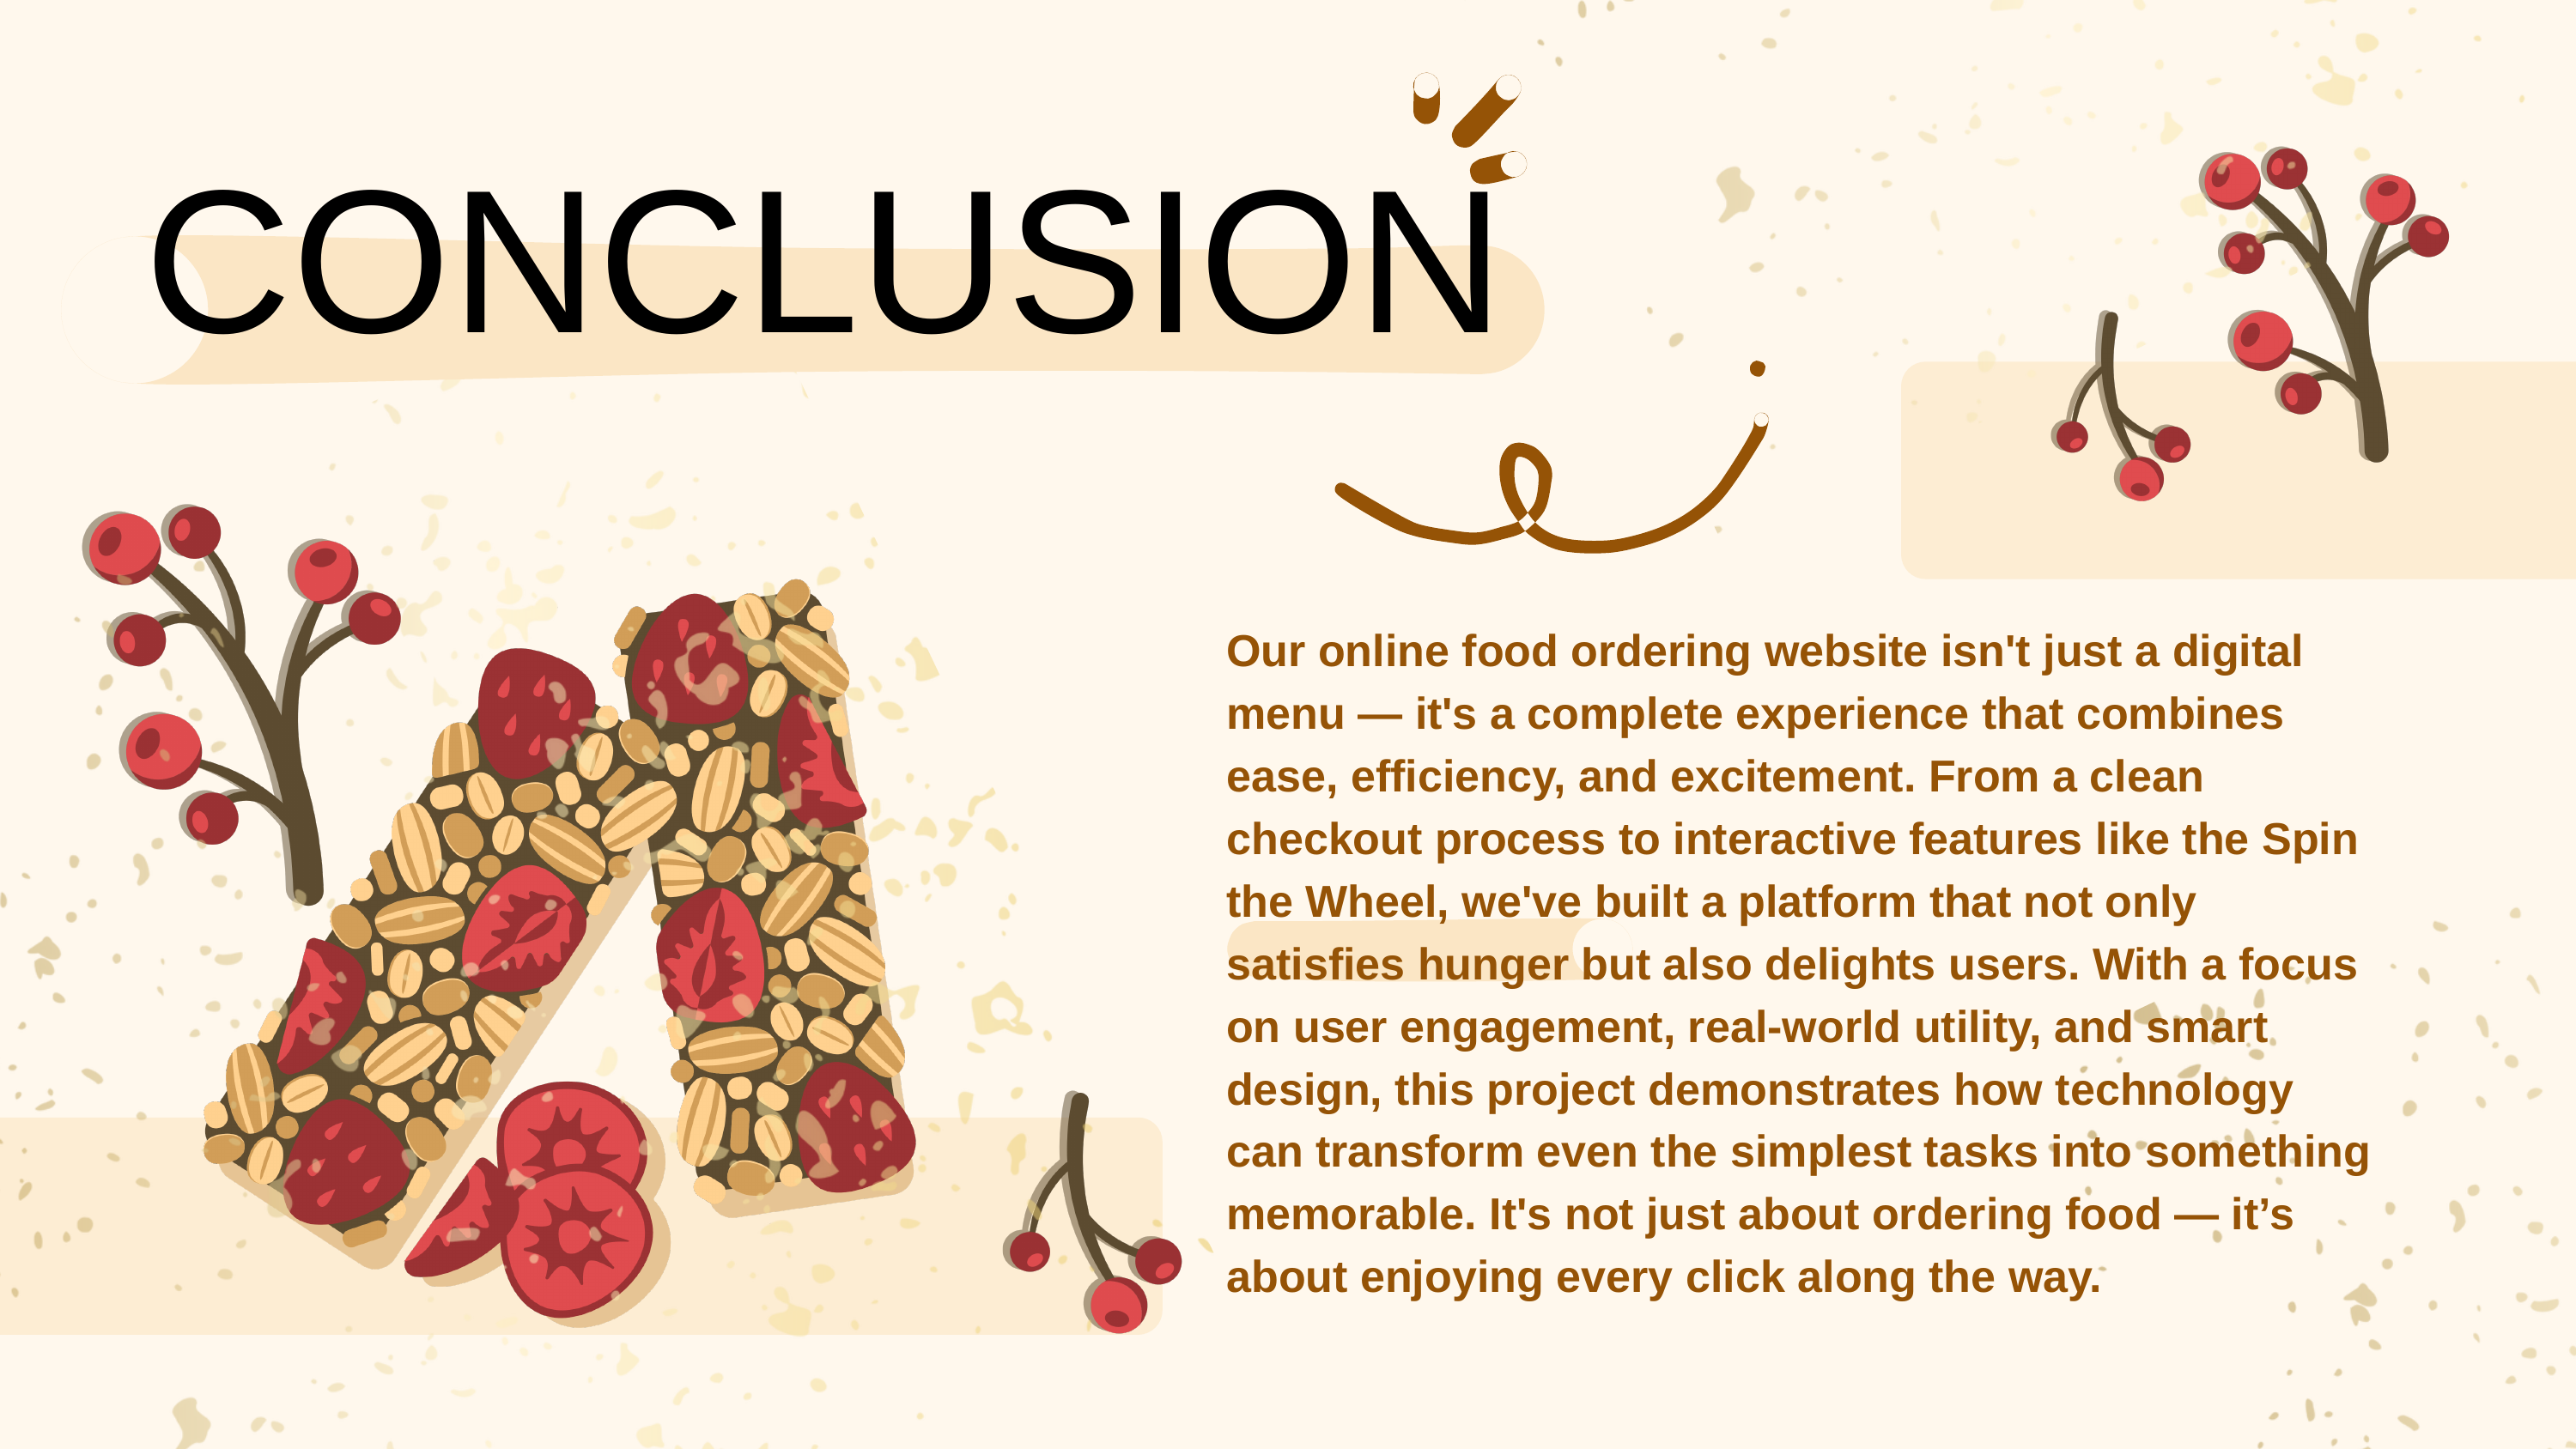

CONCLUSION

Our online food ordering website isn't just a digital menu — it's a complete experience that combines ease, efficiency, and excitement. From a clean checkout process to interactive features like the Spin the Wheel, we've built a platform that not only satisfies hunger but also delights users. With a focus on user engagement, real-world utility, and smart design, this project demonstrates how technology can transform even the simplest tasks into something memorable. It's not just about ordering food — it’s about enjoying every click along the way.